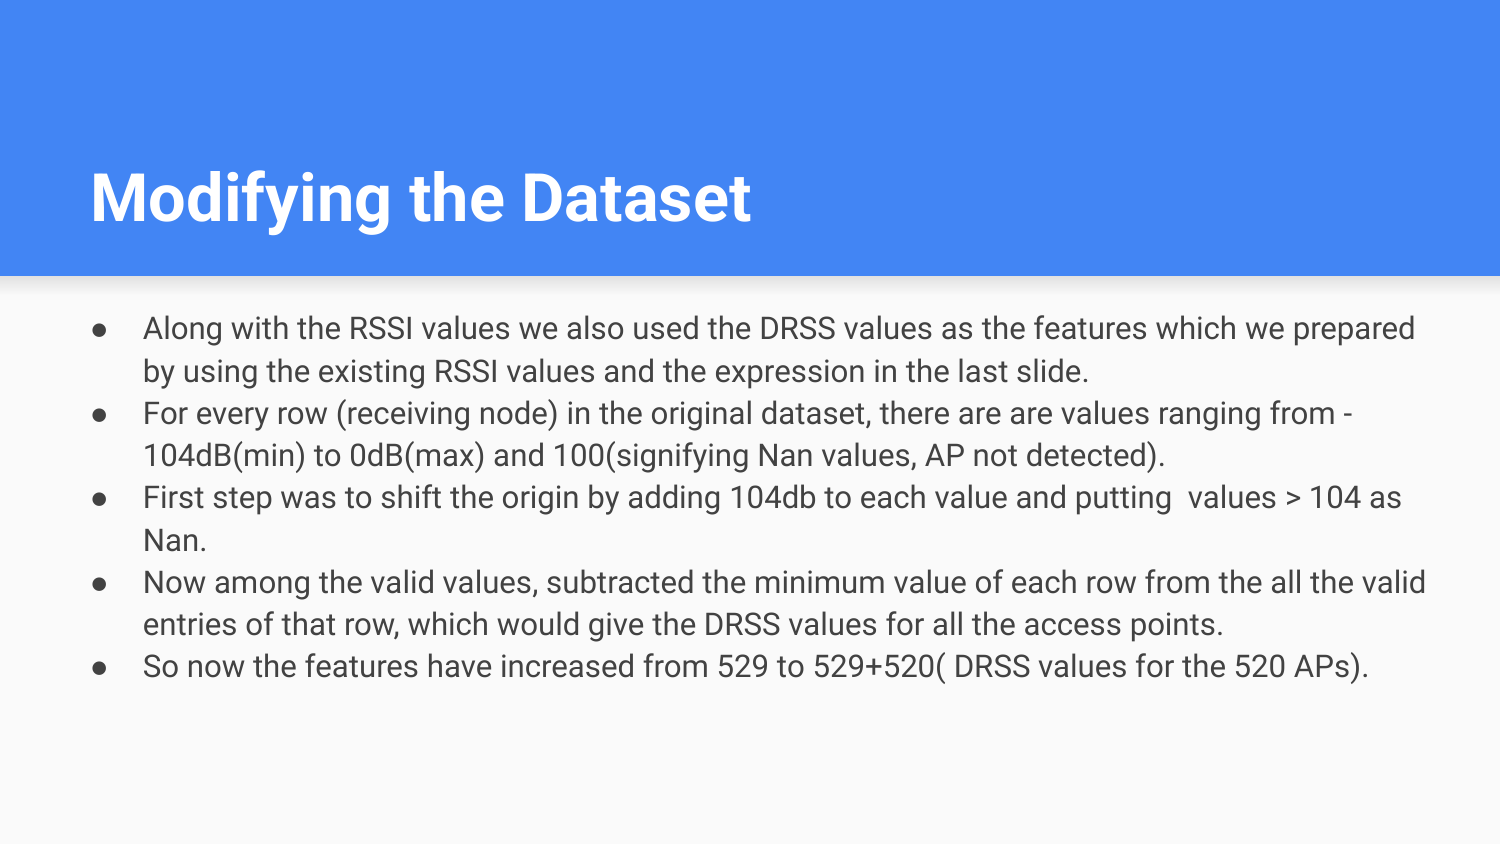

# Modifying the Dataset
Along with the RSSI values we also used the DRSS values as the features which we prepared by using the existing RSSI values and the expression in the last slide.
For every row (receiving node) in the original dataset, there are are values ranging from -104dB(min) to 0dB(max) and 100(signifying Nan values, AP not detected).
First step was to shift the origin by adding 104db to each value and putting  values > 104 as Nan.
Now among the valid values, subtracted the minimum value of each row from the all the valid entries of that row, which would give the DRSS values for all the access points.
So now the features have increased from 529 to 529+520( DRSS values for the 520 APs).